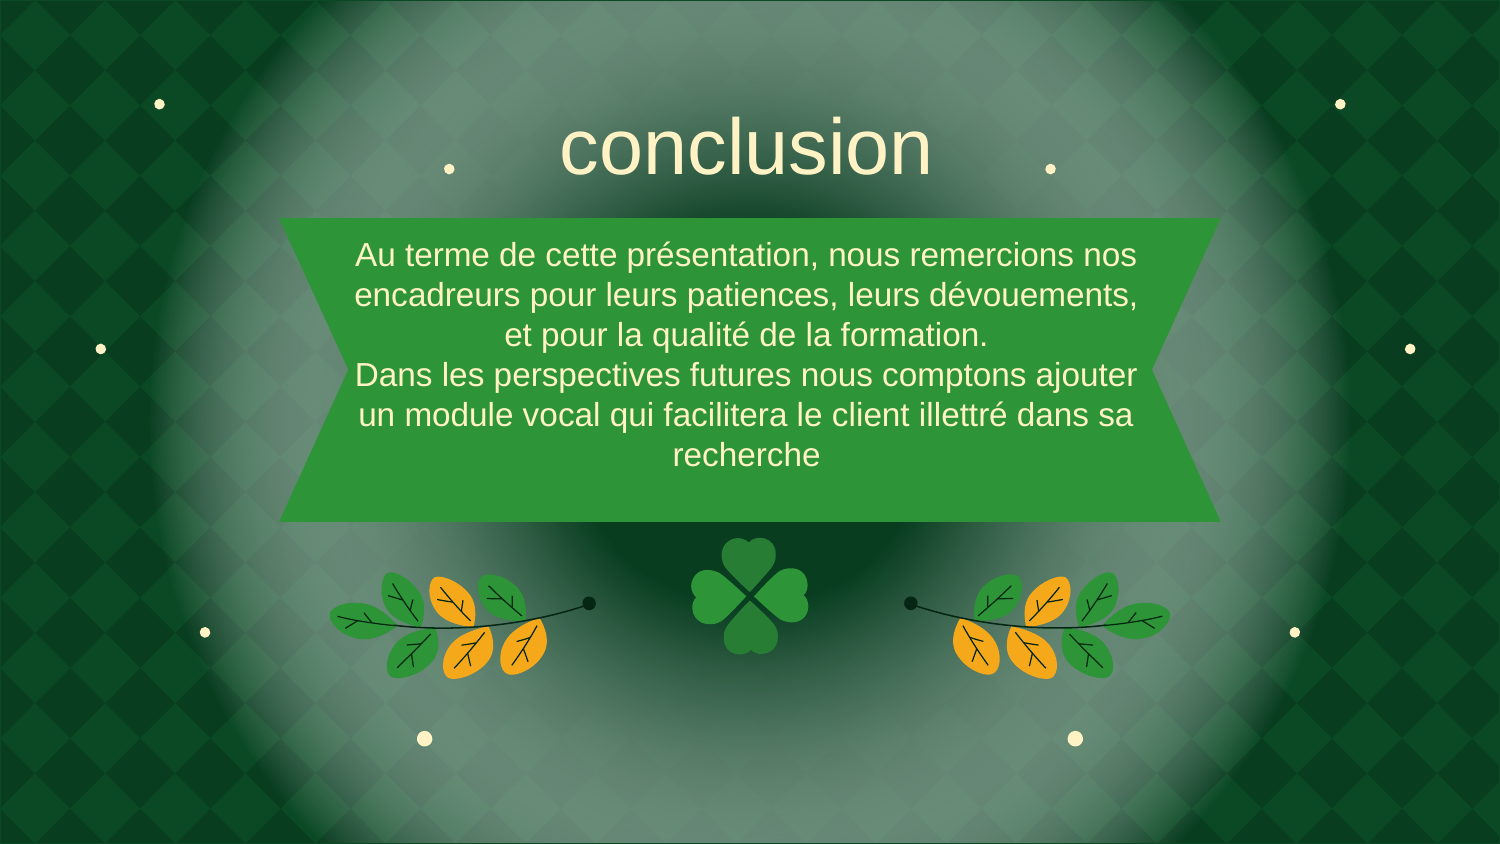

# conclusion

Au terme de cette présentation, nous remercions nos encadreurs pour leurs patiences, leurs dévouements, et pour la qualité de la formation.
Dans les perspectives futures nous comptons ajouter un module vocal qui facilitera le client illettré dans sa recherche